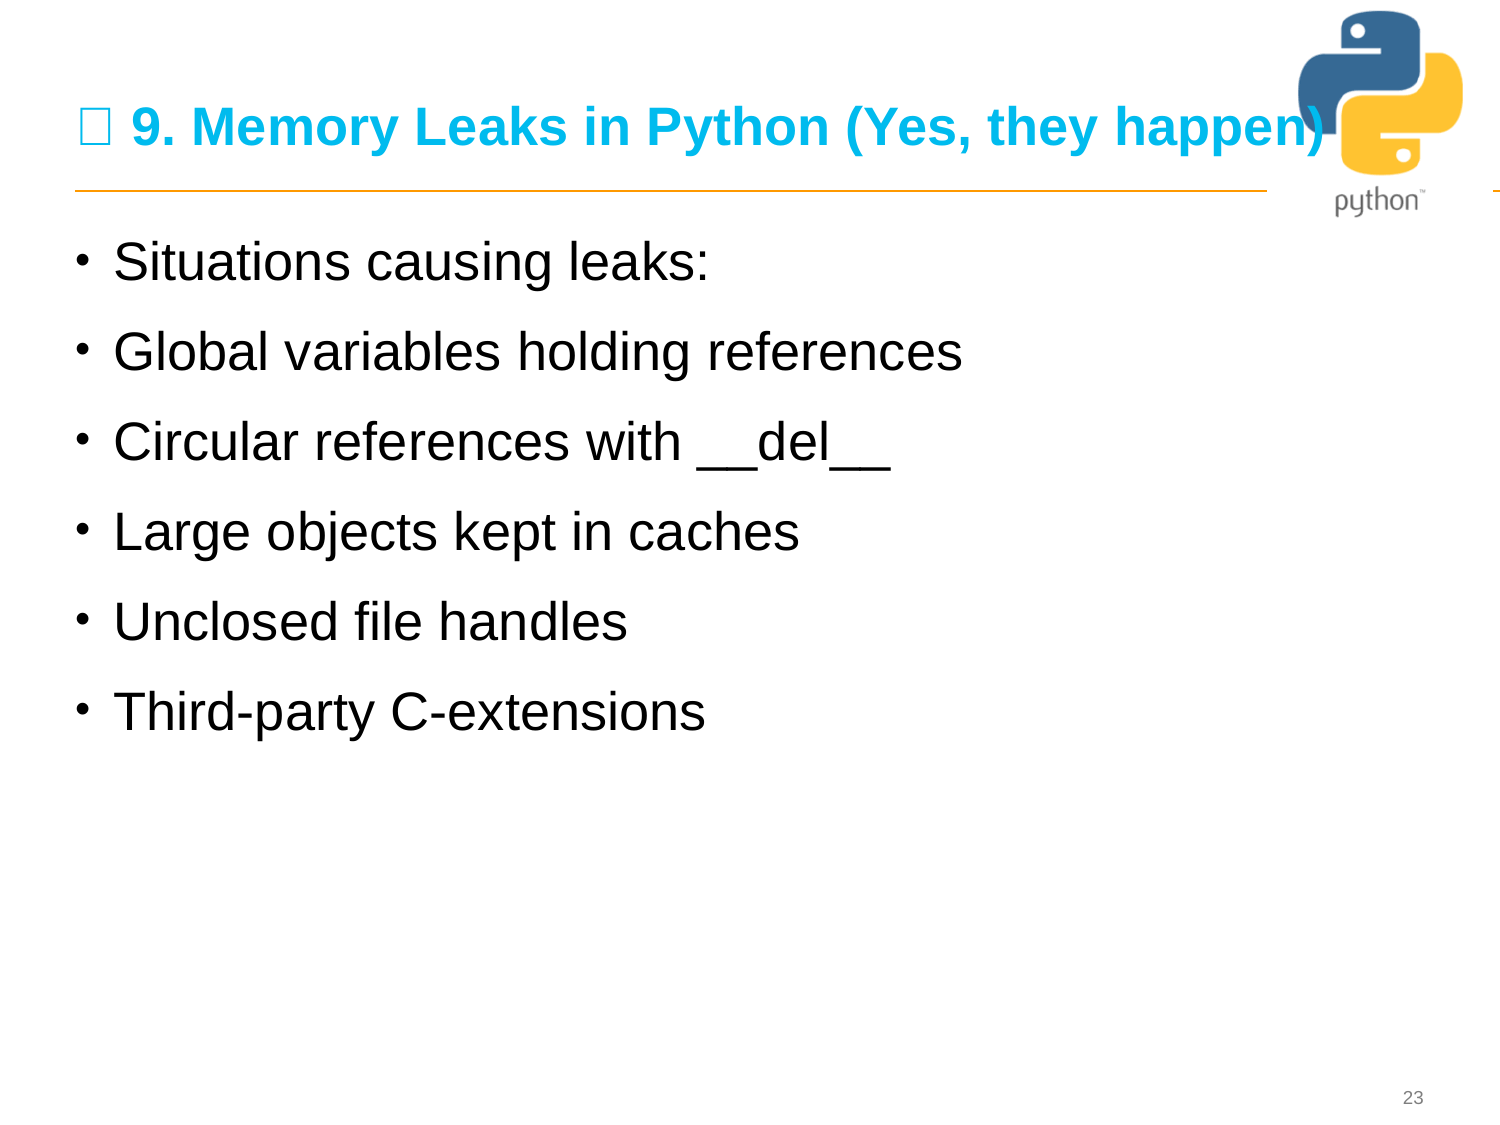

# 🧊 9. Memory Leaks in Python (Yes, they happen)
Situations causing leaks:
Global variables holding references
Circular references with __del__
Large objects kept in caches
Unclosed file handles
Third-party C-extensions